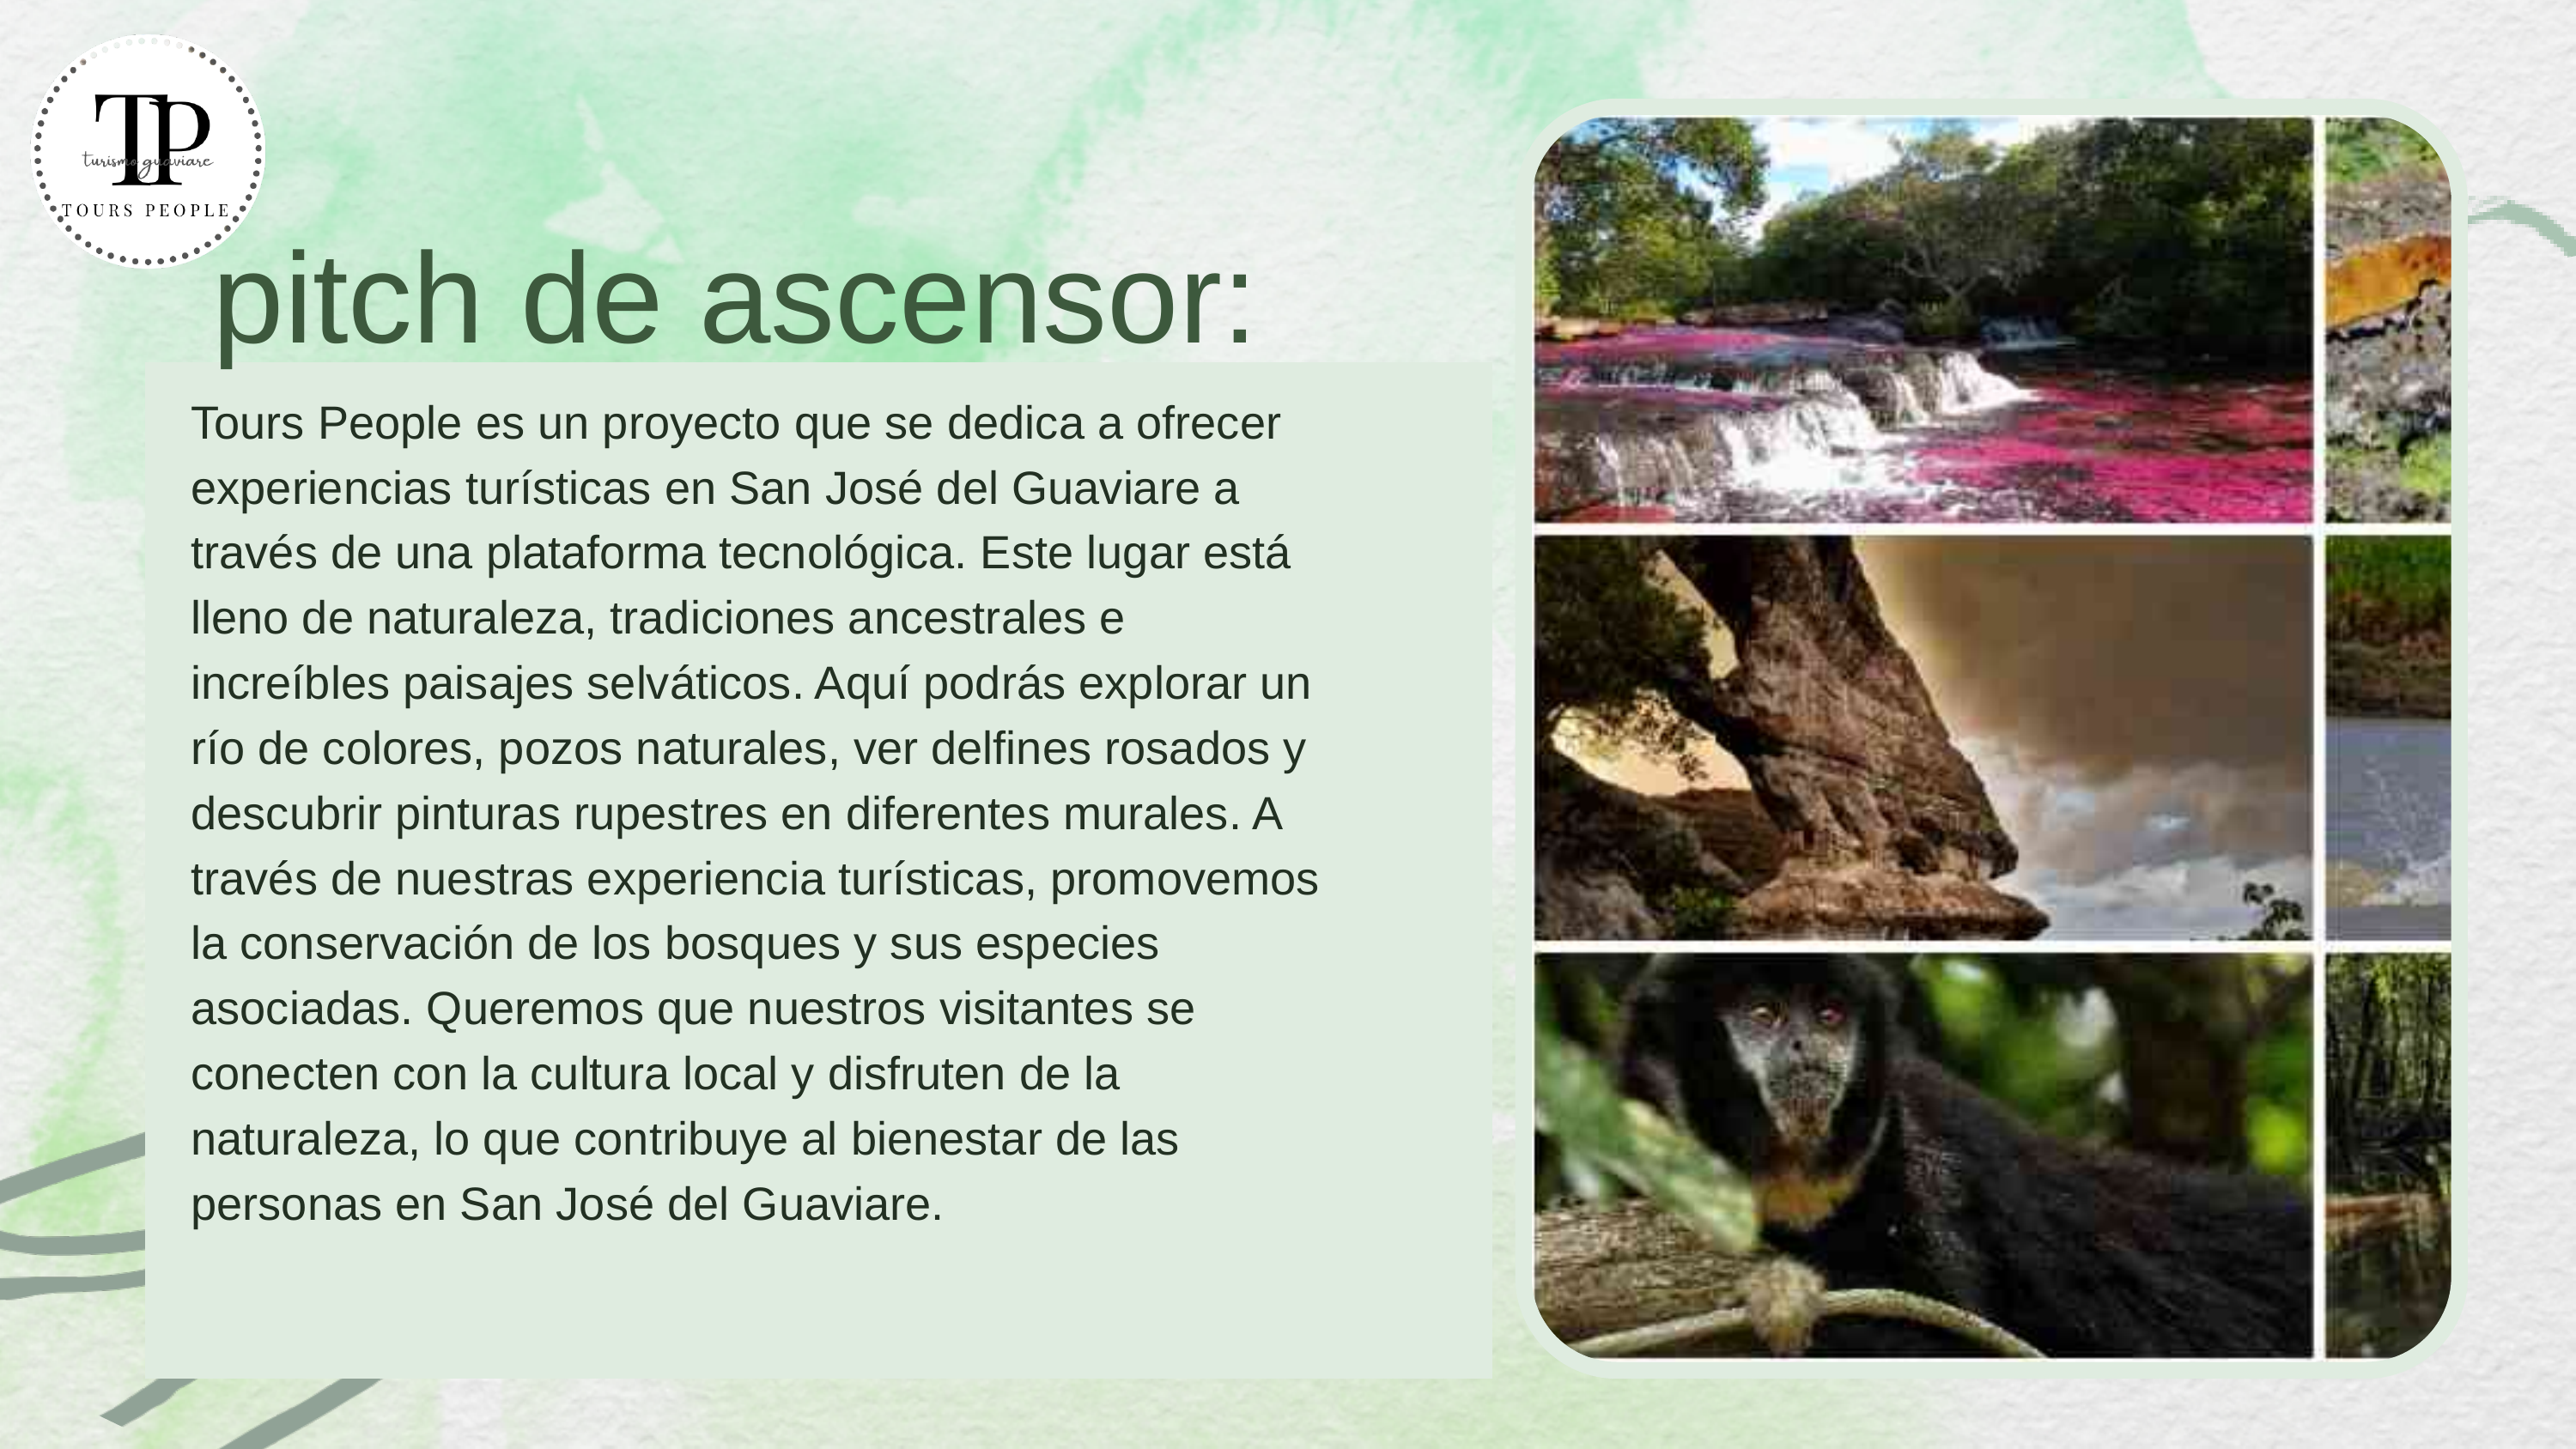

pitch de ascensor:

Tours People es un proyecto que se dedica a ofrecer experiencias turísticas en San José del Guaviare a través de una plataforma tecnológica. Este lugar está lleno de naturaleza, tradiciones ancestrales e increíbles paisajes selváticos. Aquí podrás explorar un río de colores, pozos naturales, ver delfines rosados y descubrir pinturas rupestres en diferentes murales. A través de nuestras experiencia turísticas, promovemos la conservación de los bosques y sus especies asociadas. Queremos que nuestros visitantes se conecten con la cultura local y disfruten de la naturaleza, lo que contribuye al bienestar de las personas en San José del Guaviare.